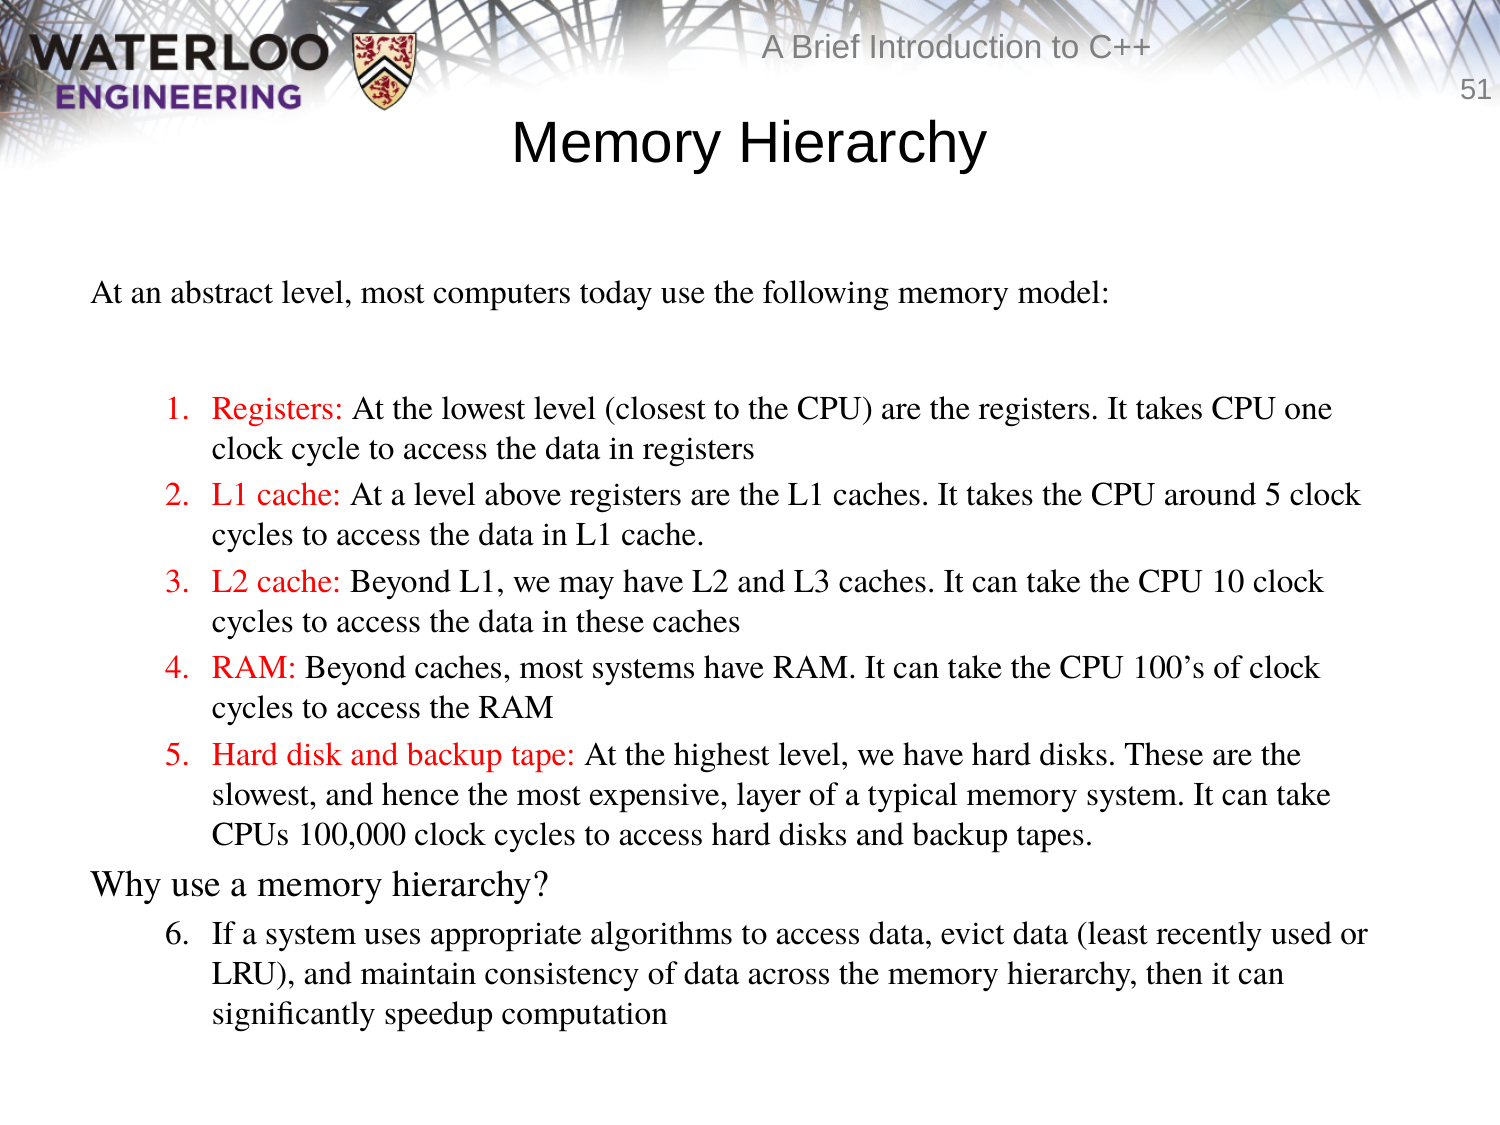

# Memory Hierarchy
At an abstract level, most computers today use the following memory model:

Registers: At the lowest level (closest to the CPU) are the registers. It takes CPU one clock cycle to access the data in registers
L1 cache: At a level above registers are the L1 caches. It takes the CPU around 5 clock cycles to access the data in L1 cache.
L2 cache: Beyond L1, we may have L2 and L3 caches. It can take the CPU 10 clock cycles to access the data in these caches
RAM: Beyond caches, most systems have RAM. It can take the CPU 100’s of clock cycles to access the RAM
Hard disk and backup tape: At the highest level, we have hard disks. These are the slowest, and hence the most expensive, layer of a typical memory system. It can take CPUs 100,000 clock cycles to access hard disks and backup tapes.
Why use a memory hierarchy?
If a system uses appropriate algorithms to access data, evict data (least recently used or LRU), and maintain consistency of data across the memory hierarchy, then it can significantly speedup computation